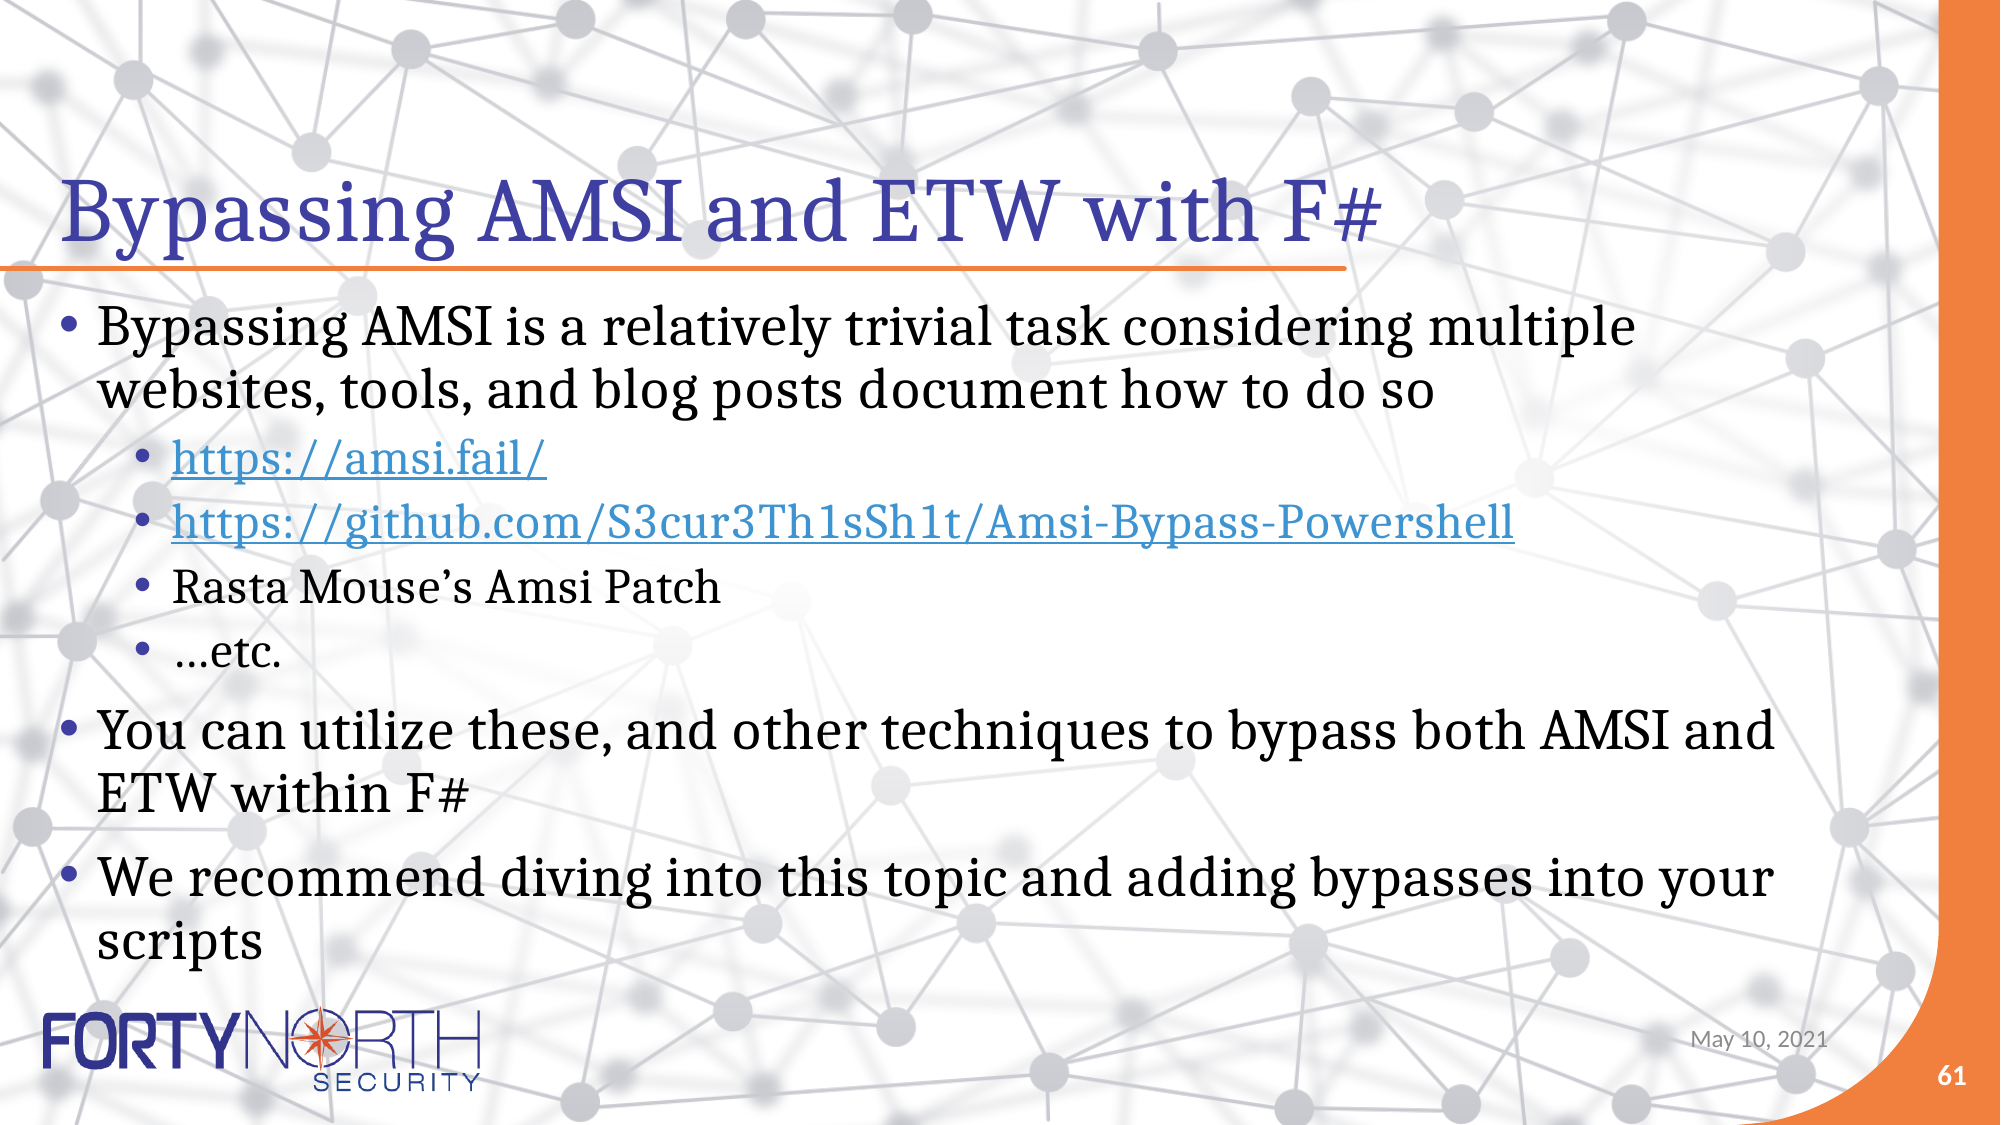

# Bypassing AMSI and ETW with F#
Bypassing AMSI is a relatively trivial task considering multiple websites, tools, and blog posts document how to do so
https://amsi.fail/
https://github.com/S3cur3Th1sSh1t/Amsi-Bypass-Powershell
Rasta Mouse’s Amsi Patch
…etc.
You can utilize these, and other techniques to bypass both AMSI and ETW within F#
We recommend diving into this topic and adding bypasses into your scripts
May 10, 2021
61